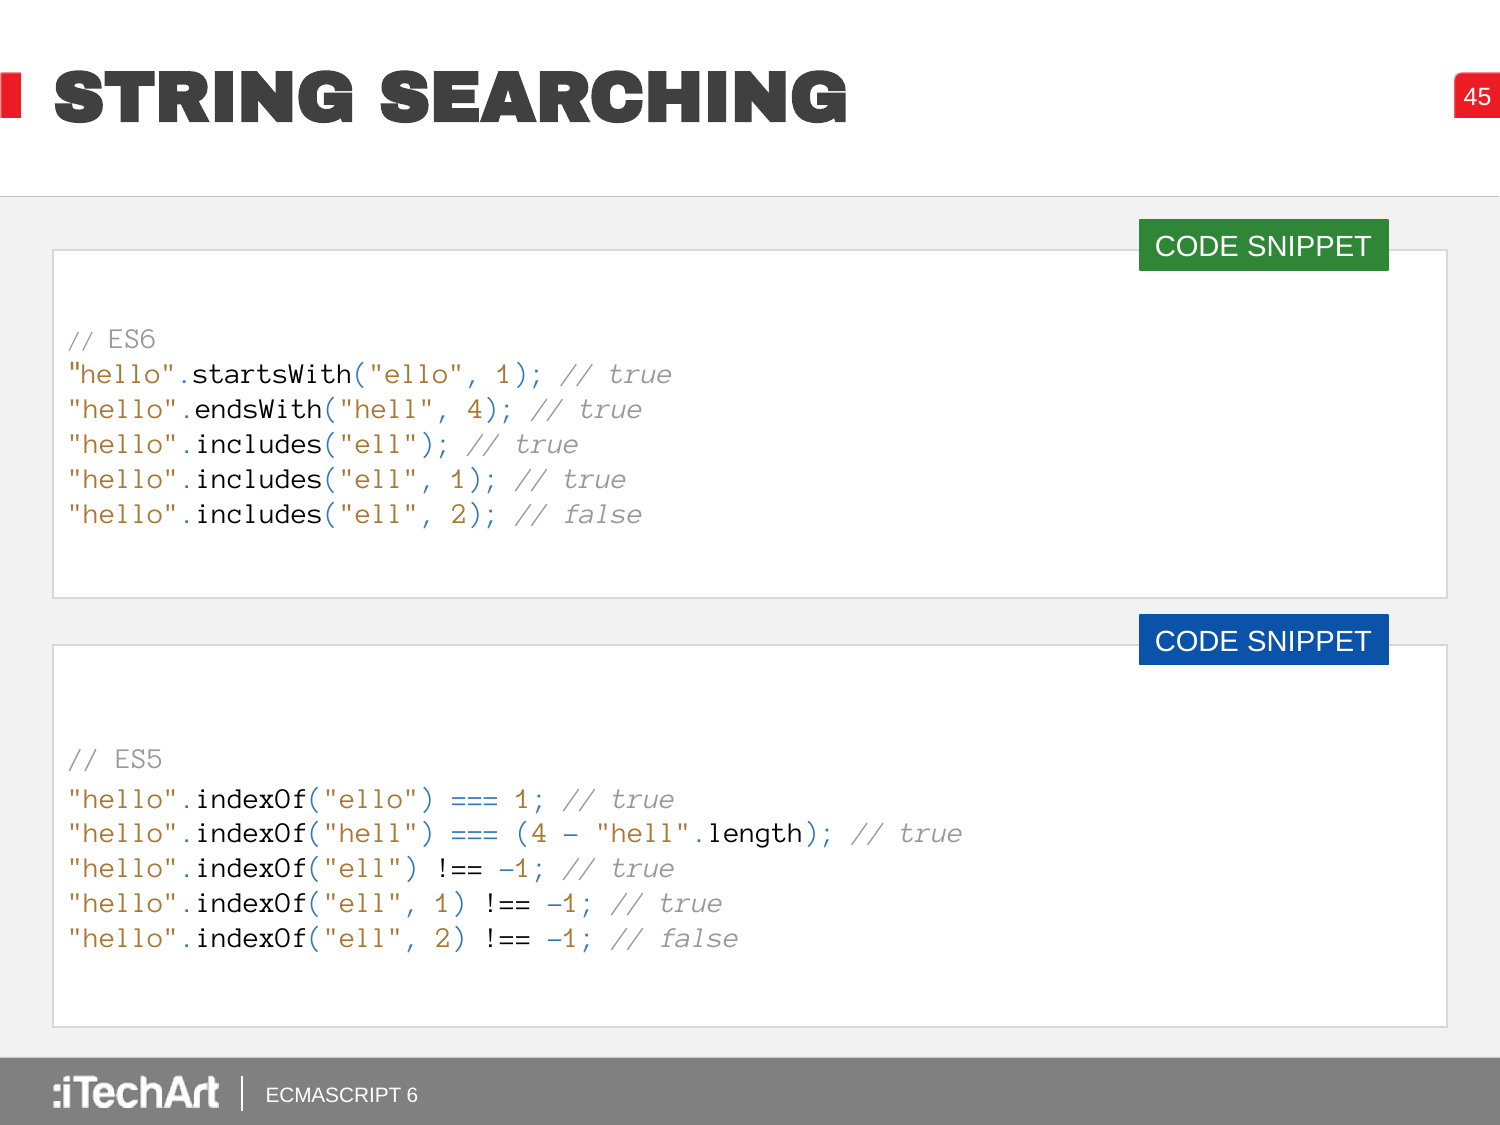

# STRING SEARCHING
CODE SNIPPET
// ES6
"hello".startsWith("ello", 1); // true
"hello".endsWith("hell", 4); // true
"hello".includes("ell"); // true
"hello".includes("ell", 1); // true
"hello".includes("ell", 2); // false
CODE SNIPPET
// ES5
"hello".indexOf("ello") === 1; // true
"hello".indexOf("hell") === (4 - "hell".length); // true
"hello".indexOf("ell") !== -1; // true
"hello".indexOf("ell", 1) !== -1; // true
"hello".indexOf("ell", 2) !== -1; // false
ECMASCRIPT 6